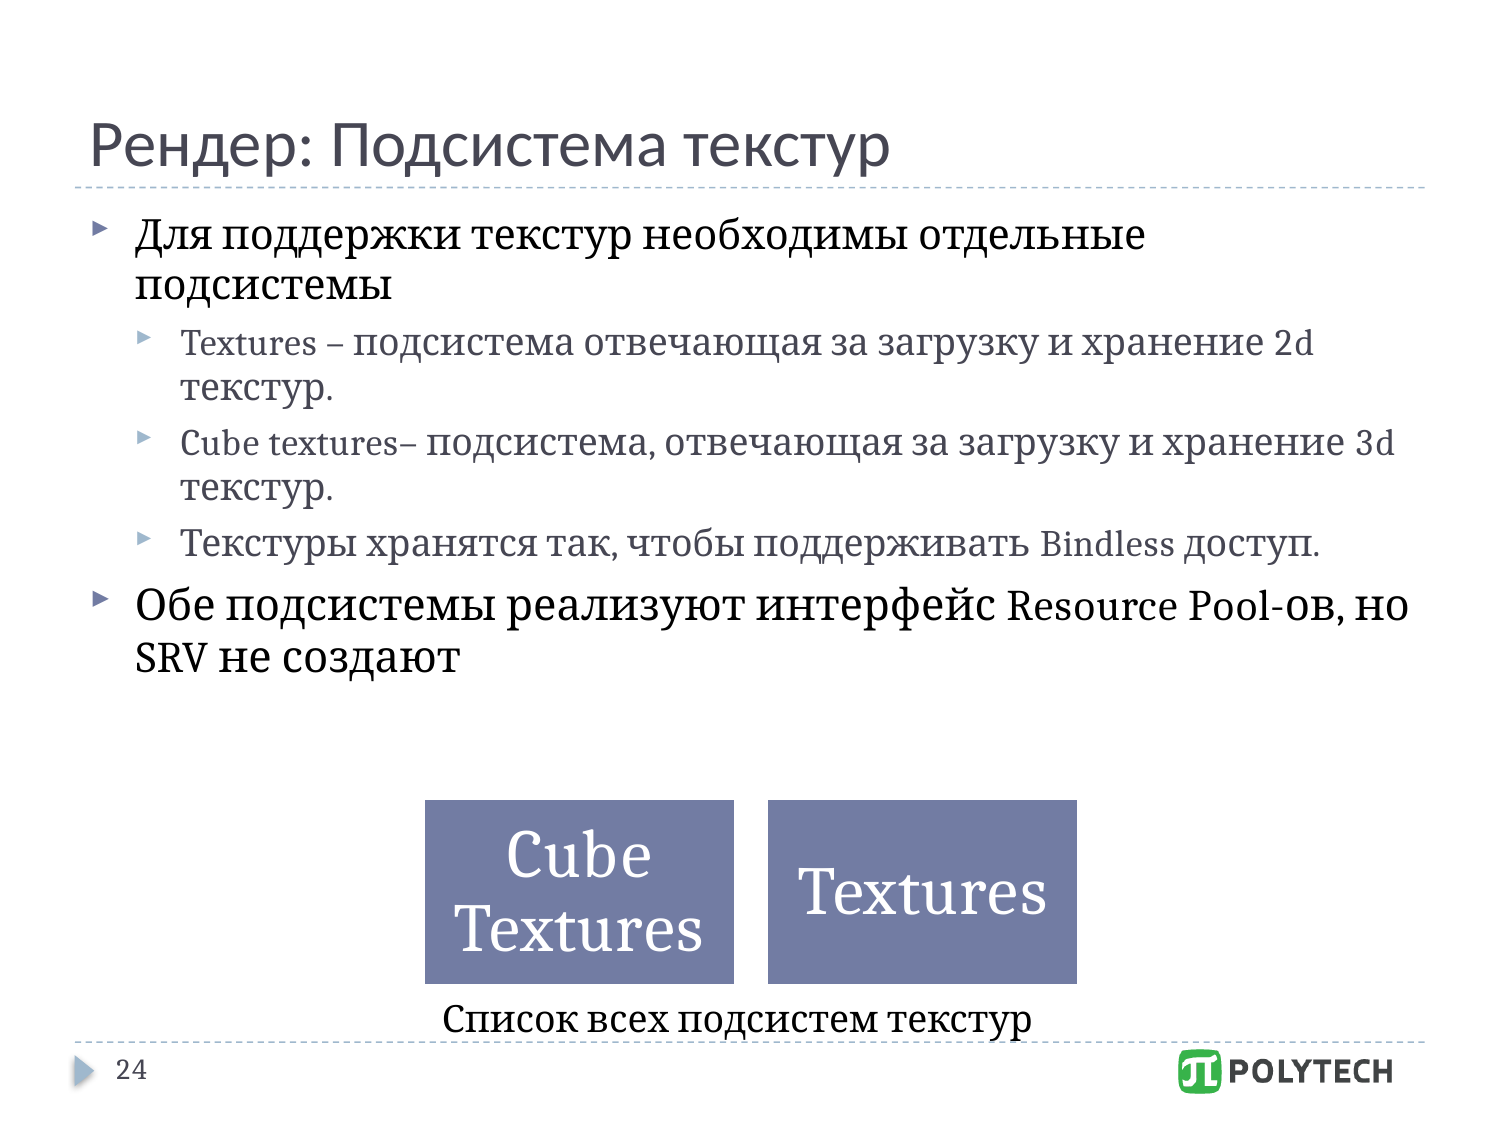

# Рендер: Подсистема текстур
Для поддержки текстур необходимы отдельные подсистемы
Textures – подсистема отвечающая за загрузку и хранение 2d текстур.
Cube textures– подсистема, отвечающая за загрузку и хранение 3d текстур.
Текстуры хранятся так, чтобы поддерживать Bindless доступ.
Обе подсистемы реализуют интерфейс Resource Pool-ов, но SRV не создают
Cube Textures
Textures
Список всех подсистем текстур
24